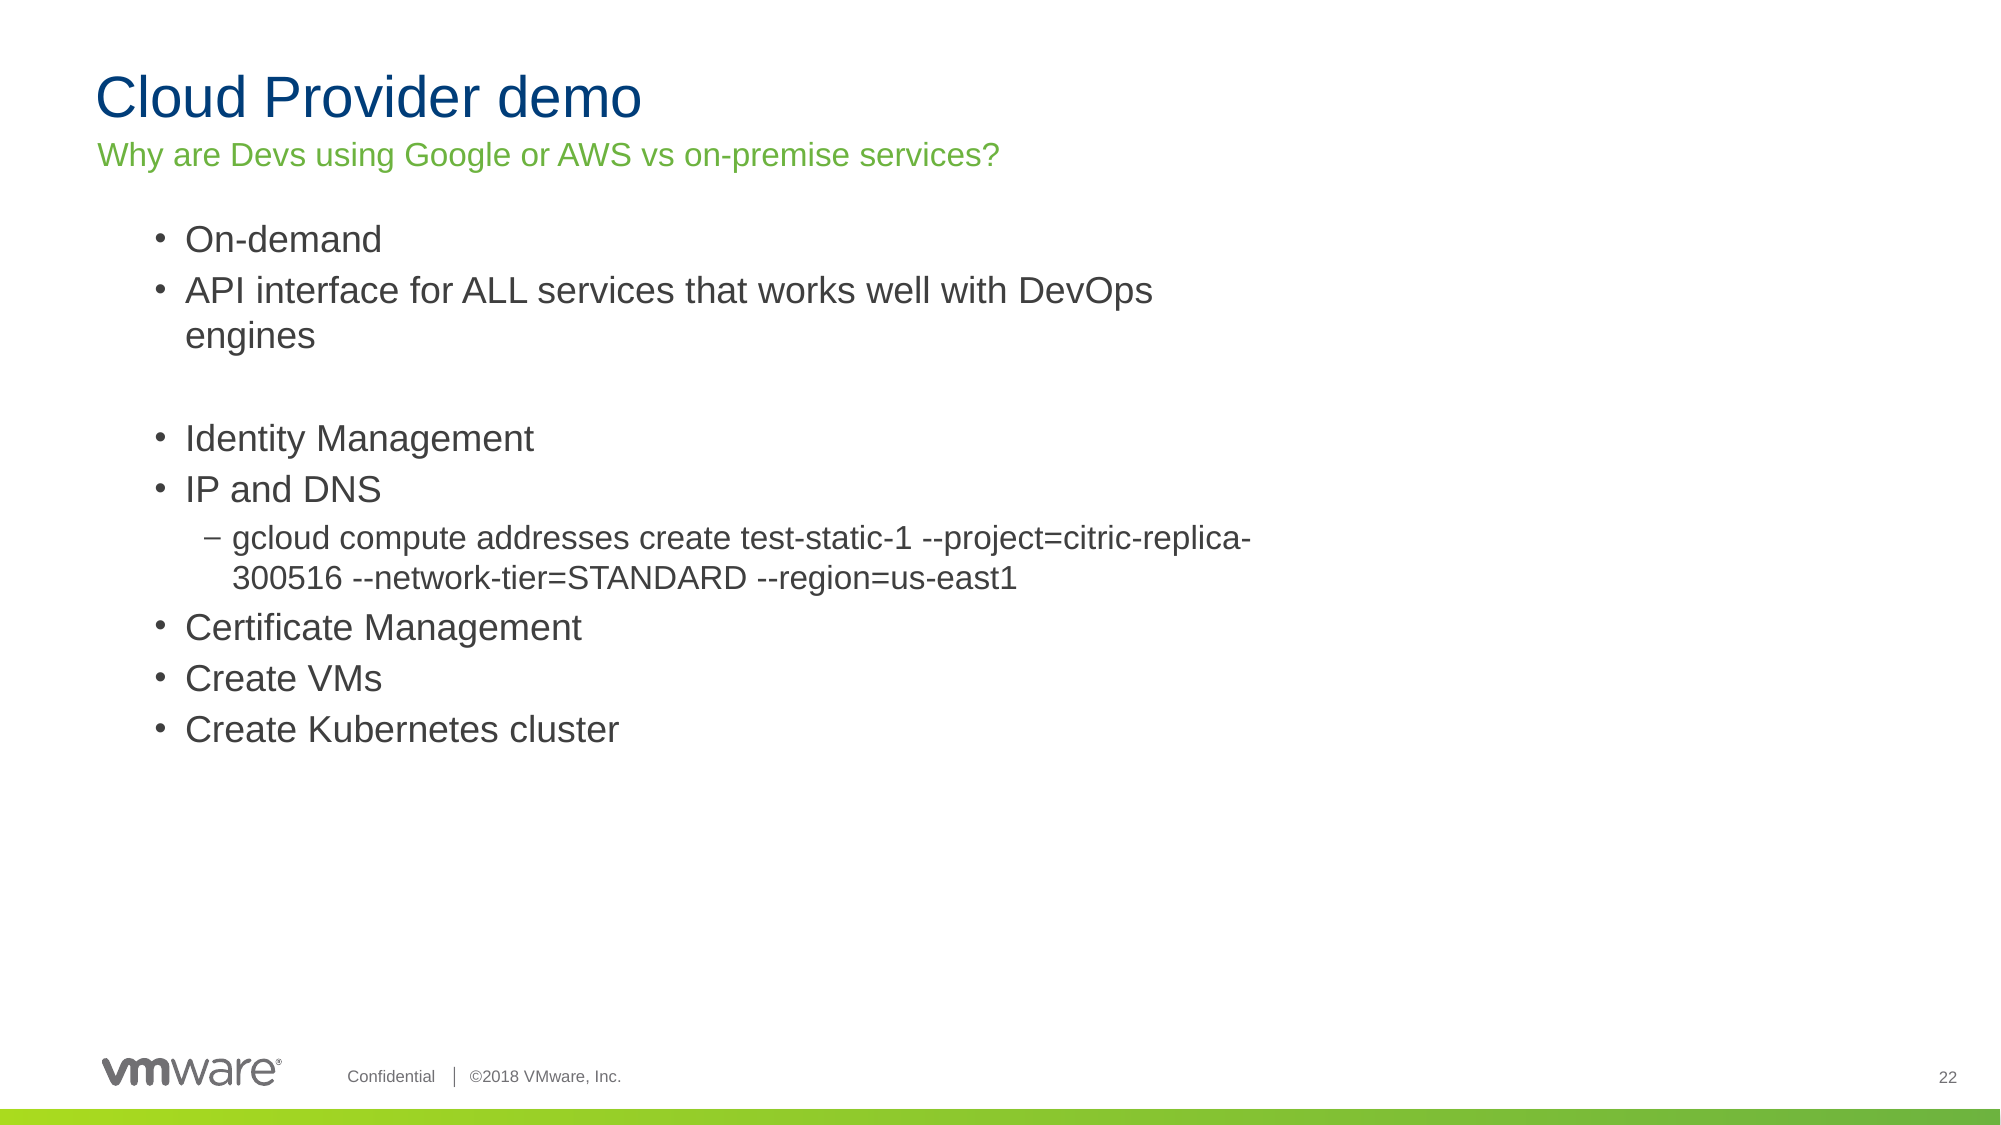

# Cloud Provider demo
Why are Devs using Google or AWS vs on-premise services?
On-demand
API interface for ALL services that works well with DevOps engines

Identity Management
IP and DNS
gcloud compute addresses create test-static-1 --project=citric-replica-300516 --network-tier=STANDARD --region=us-east1
Certificate Management
Create VMs
Create Kubernetes cluster